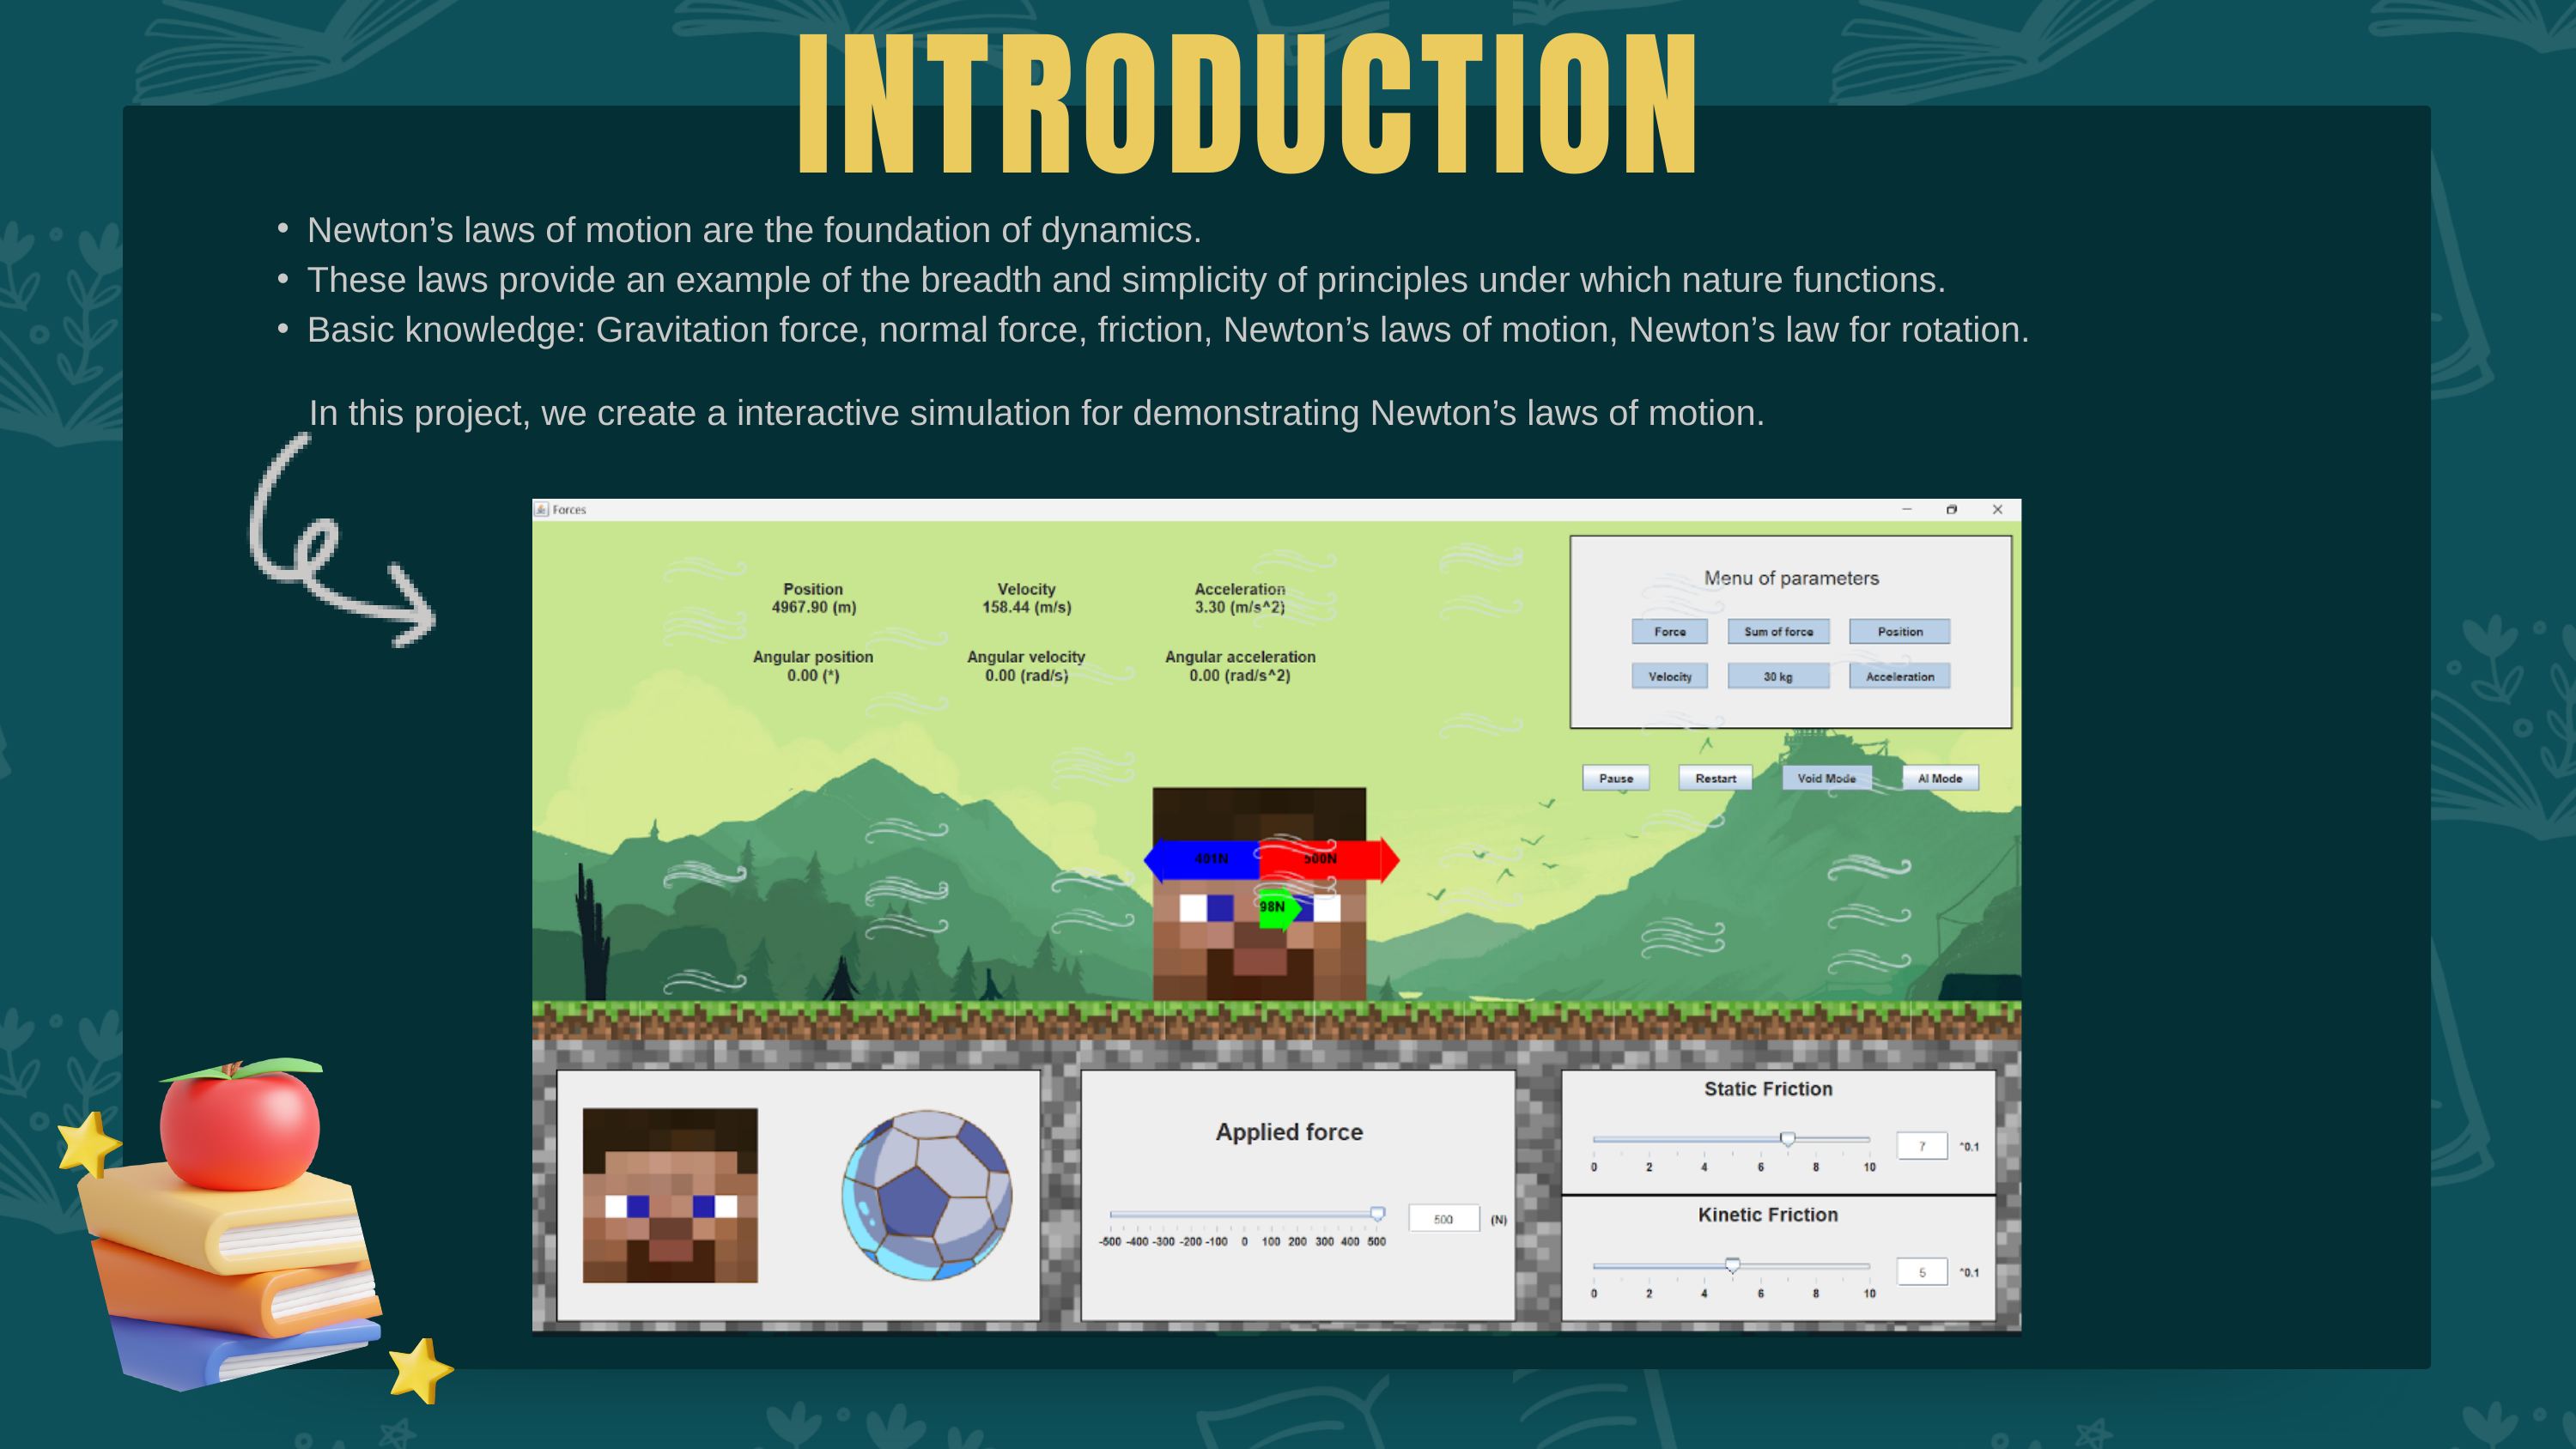

INTRODUCTION

Newton’s laws of motion are the foundation of dynamics.
These laws provide an example of the breadth and simplicity of principles under which nature functions.
Basic knowledge: Gravitation force, normal force, friction, Newton’s laws of motion, Newton’s law for rotation.

In this project, we create a interactive simulation for demonstrating Newton’s laws of motion.